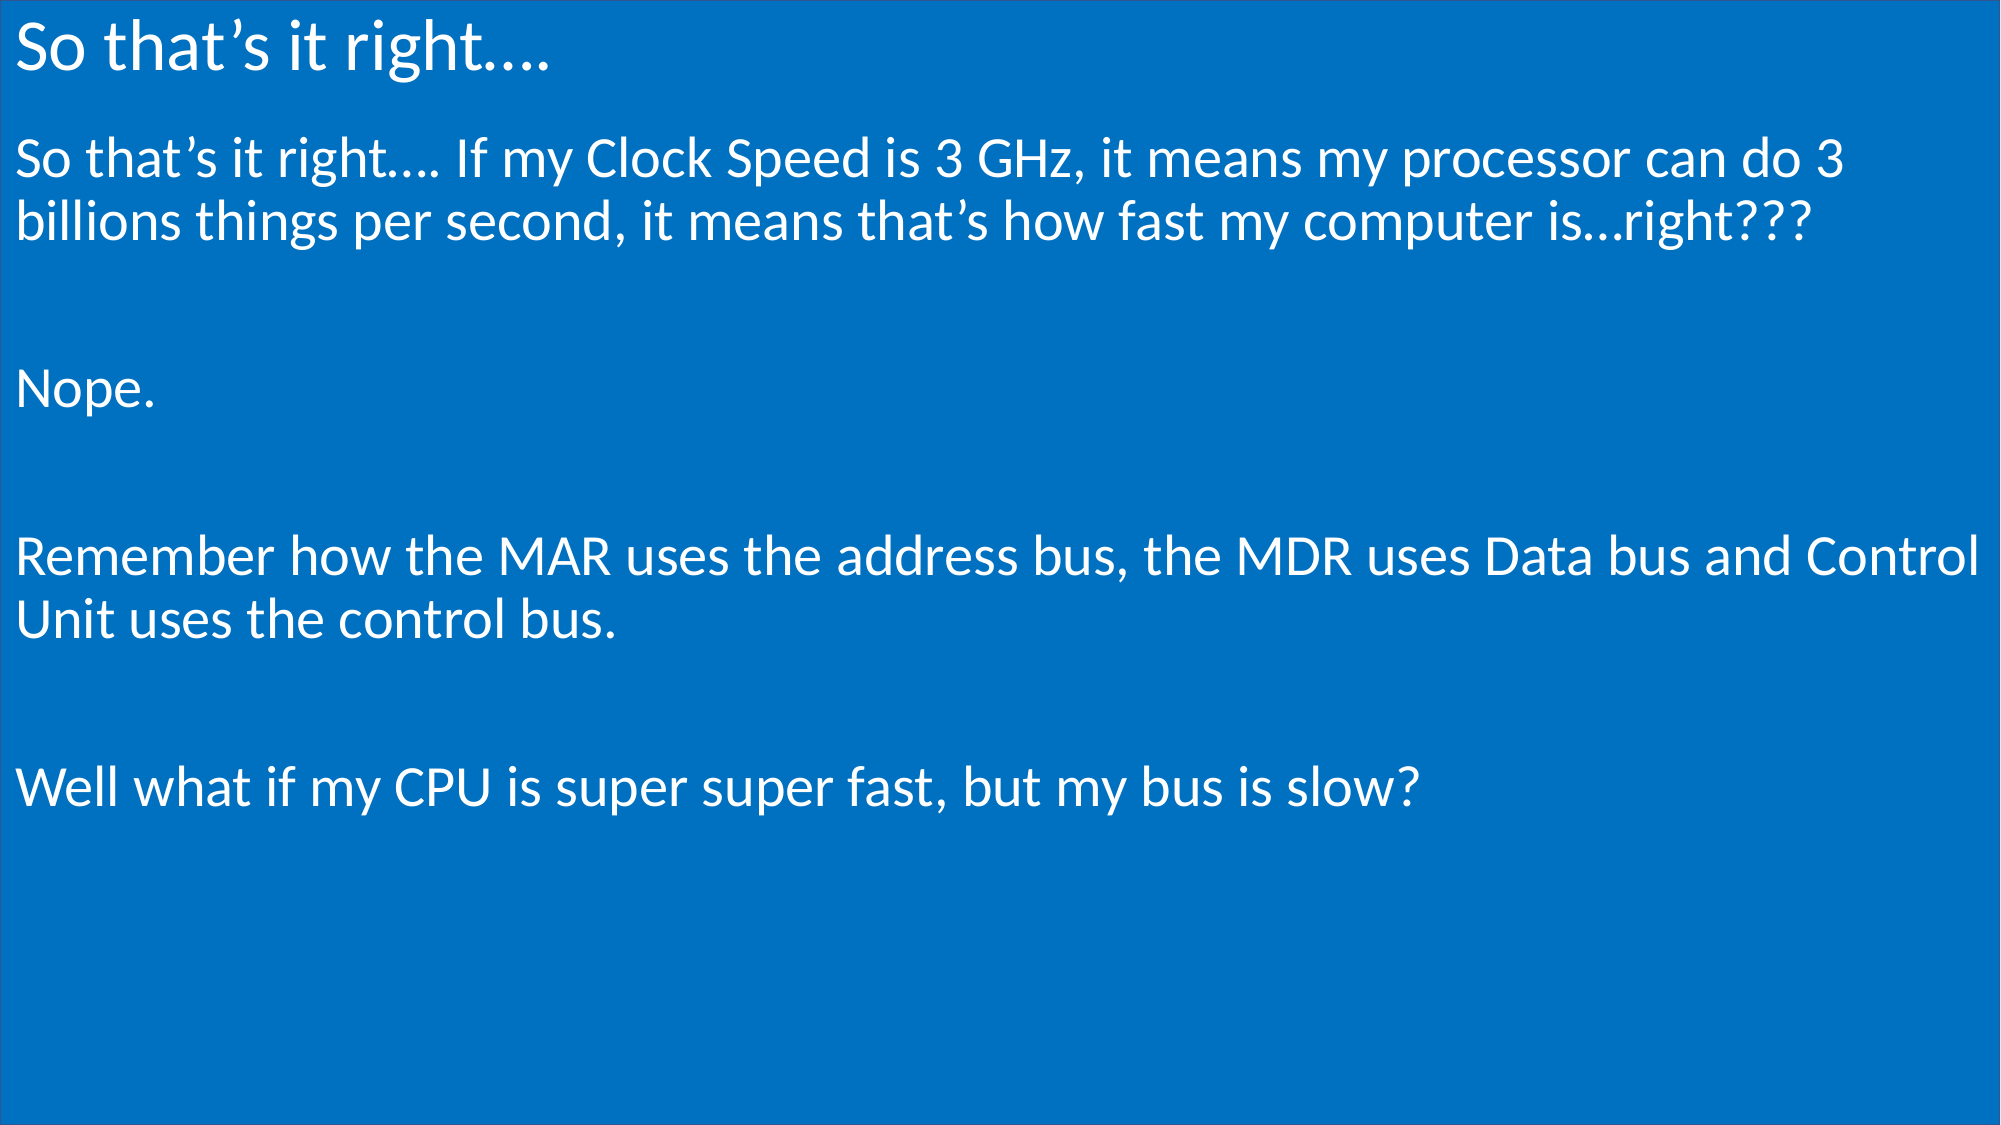

# So that’s it right….
So that’s it right…. If my Clock Speed is 3 GHz, it means my processor can do 3 billions things per second, it means that’s how fast my computer is…right???

Nope.

Remember how the MAR uses the address bus, the MDR uses Data bus and Control Unit uses the control bus.

Well what if my CPU is super super fast, but my bus is slow?